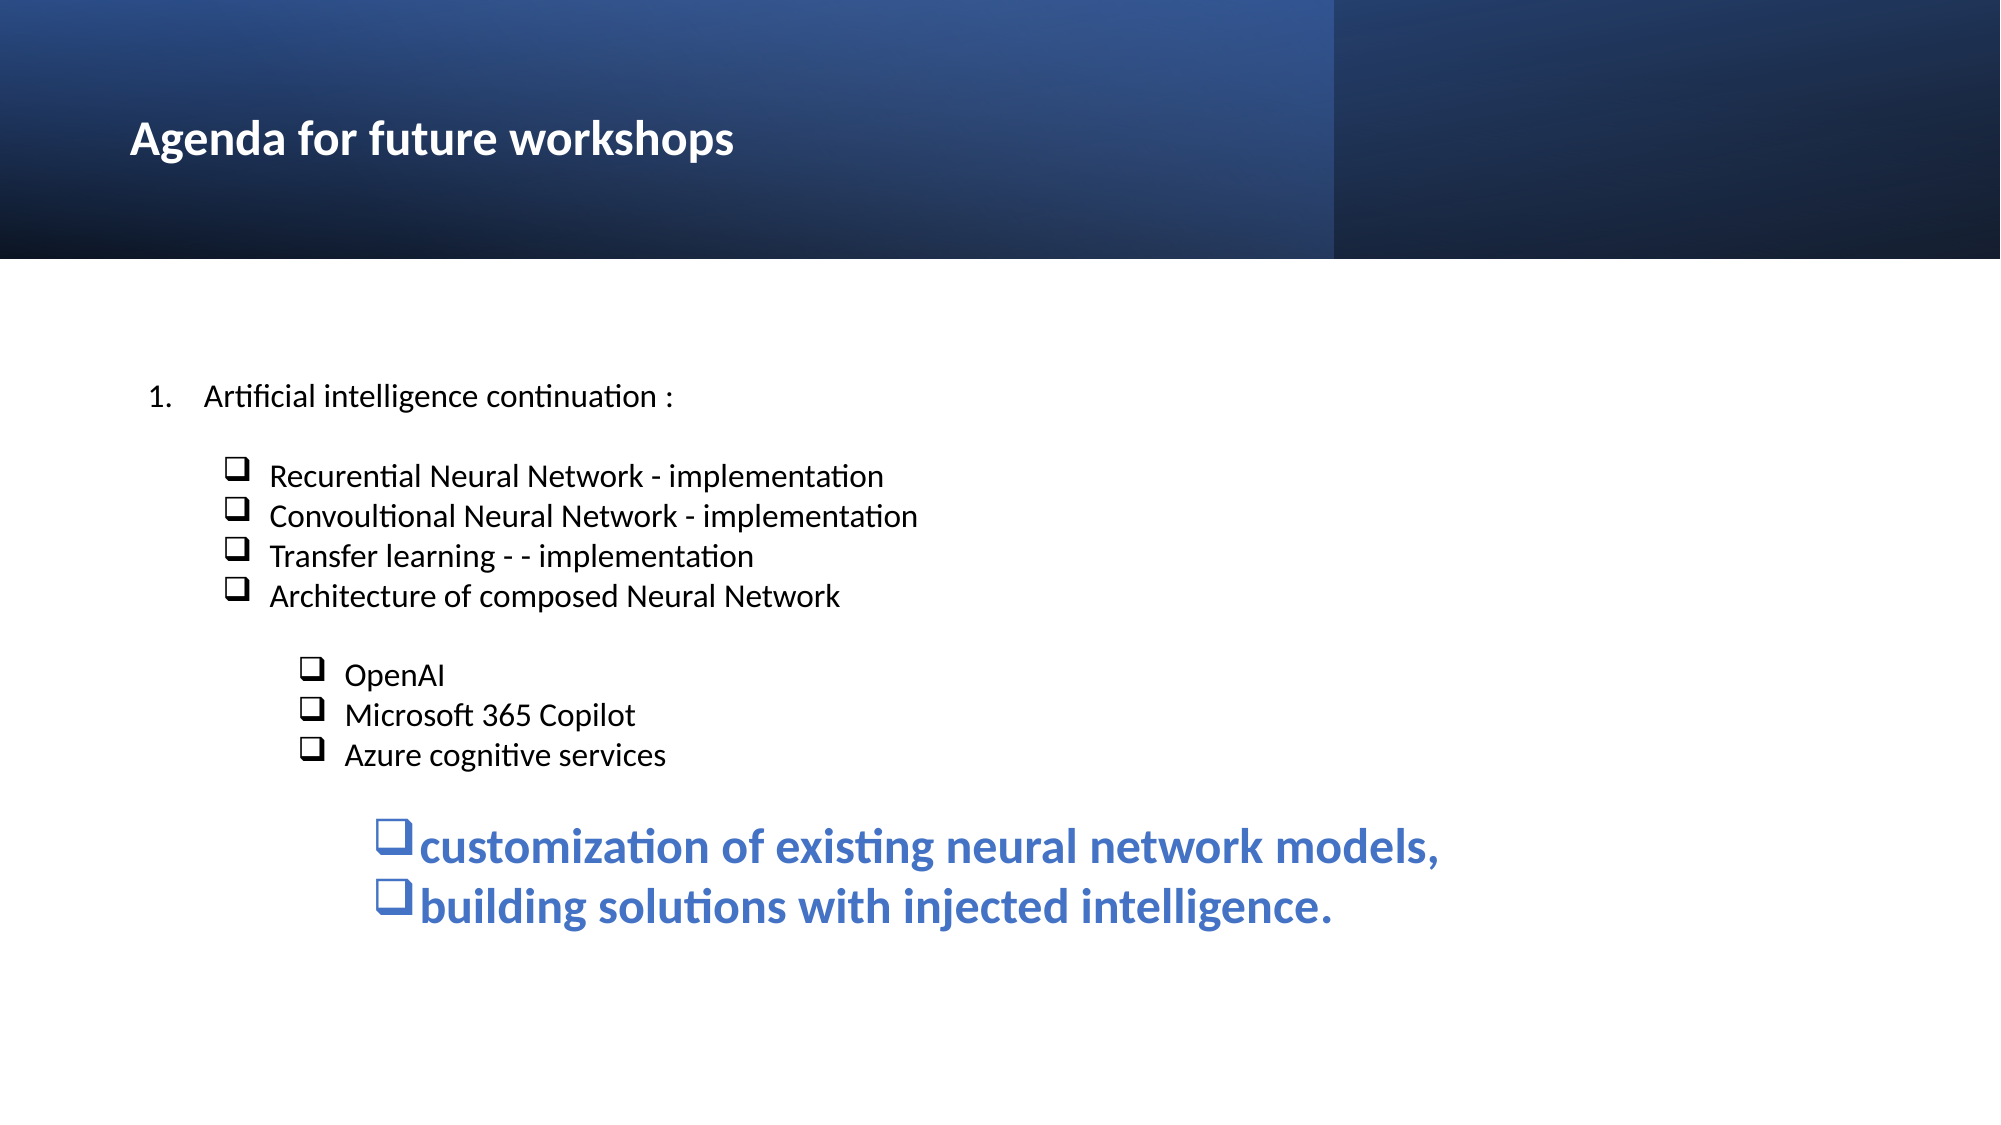

# Agenda for future workshops

Artificial intelligence continuation :

Recurential Neural Network - implementation
Convoultional Neural Network - implementation
Transfer learning - - implementation
Architecture of composed Neural Network

OpenAI
Microsoft 365 Copilot
Azure cognitive services

customization of existing neural network models,
building solutions with injected intelligence.